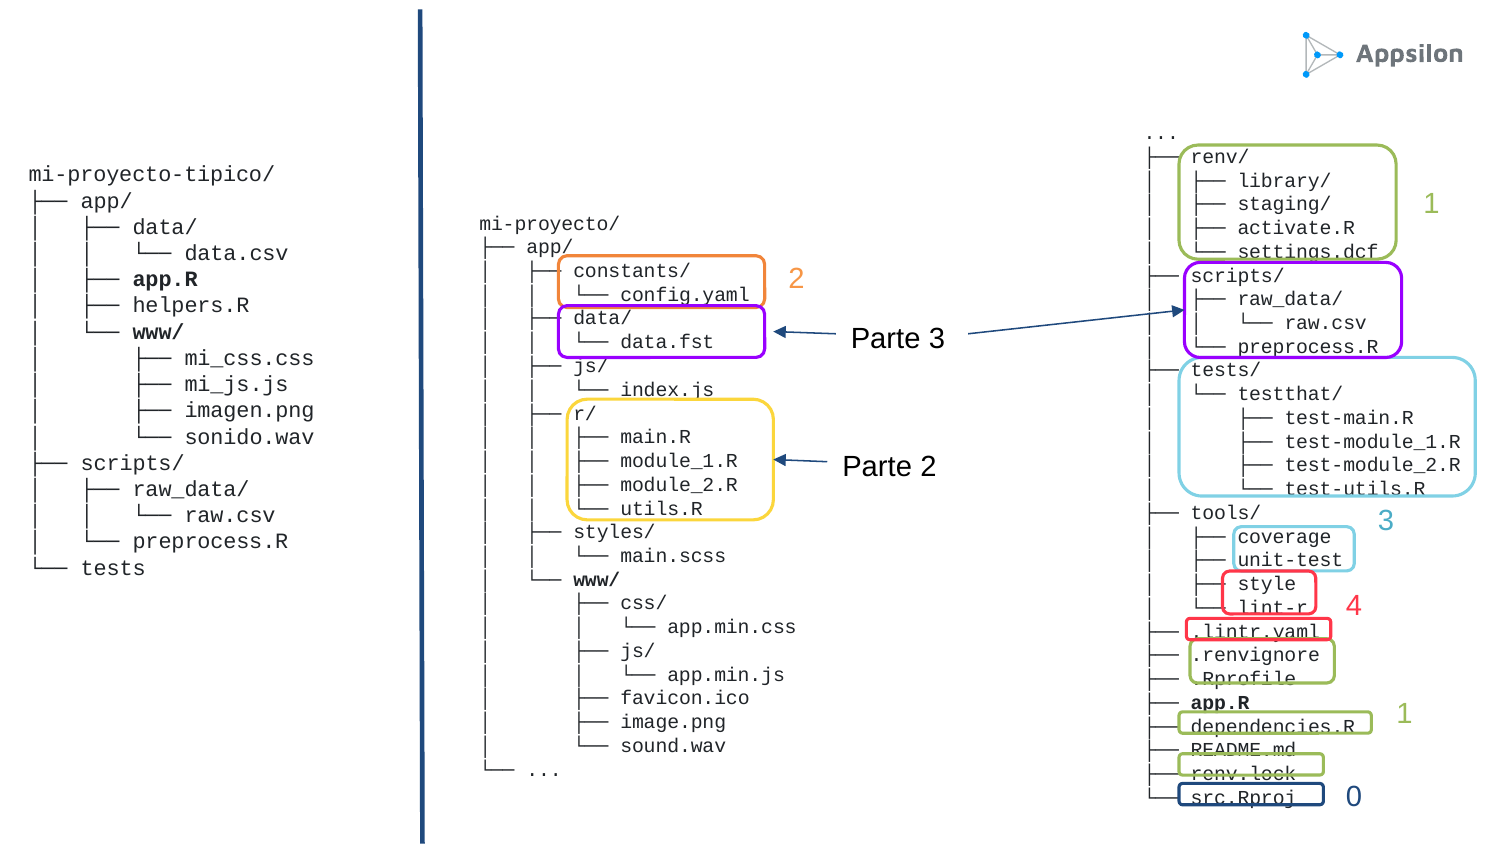

...
├── renv/
│   ├── library/
│   ├── staging/
│   ├── activate.R
│   └── settings.dcf
├── scripts/
│   ├── raw_data/
│   │   └── raw.csv
│   └── preprocess.R
├── tests/
│   └── testthat/
│       ├── test-main.R
│       ├── test-module_1.R
│       ├── test-module_2.R
│       └── test-utils.R
├── tools/
│   ├── coverage
│   ├── unit-test
│   ├── style
│   └── lint-r
├── .lintr.yaml
├── .renvignore
├── .Rprofile
├── app.R
├── dependencies.R
├── README.md
├── renv.lock
└── src.Rproj
mi-proyecto-tipico/
├── app/
│   ├── data/
│   │   └── data.csv
│   ├── app.R
│   ├── helpers.R
│   └── www/
│       ├── mi_css.css
│       ├── mi_js.js
│       ├── imagen.png
│       └── sonido.wav
├── scripts/
│   ├── raw_data/
│   │   └── raw.csv
│   └── preprocess.R
└── tests

1
mi-proyecto/
├── app/
│   ├── constants/
│   │   └── config.yaml
│   ├── data/
│   │   └── data.fst
│   ├── js/
│   │   └── index.js
│   ├── r/
│   │   ├── main.R
│   │   ├── module_1.R
│   │   ├── module_2.R
│   │   └── utils.R
│   ├── styles/
│   │   └── main.scss
│   └── www/
│       ├── css/
│       │   └── app.min.css
│       ├── js/
│       │   └── app.min.js
│       ├── favicon.ico
│       ├── image.png
│       └── sound.wav
└── ...

2

Parte 3

Parte 2
3

4

1

0